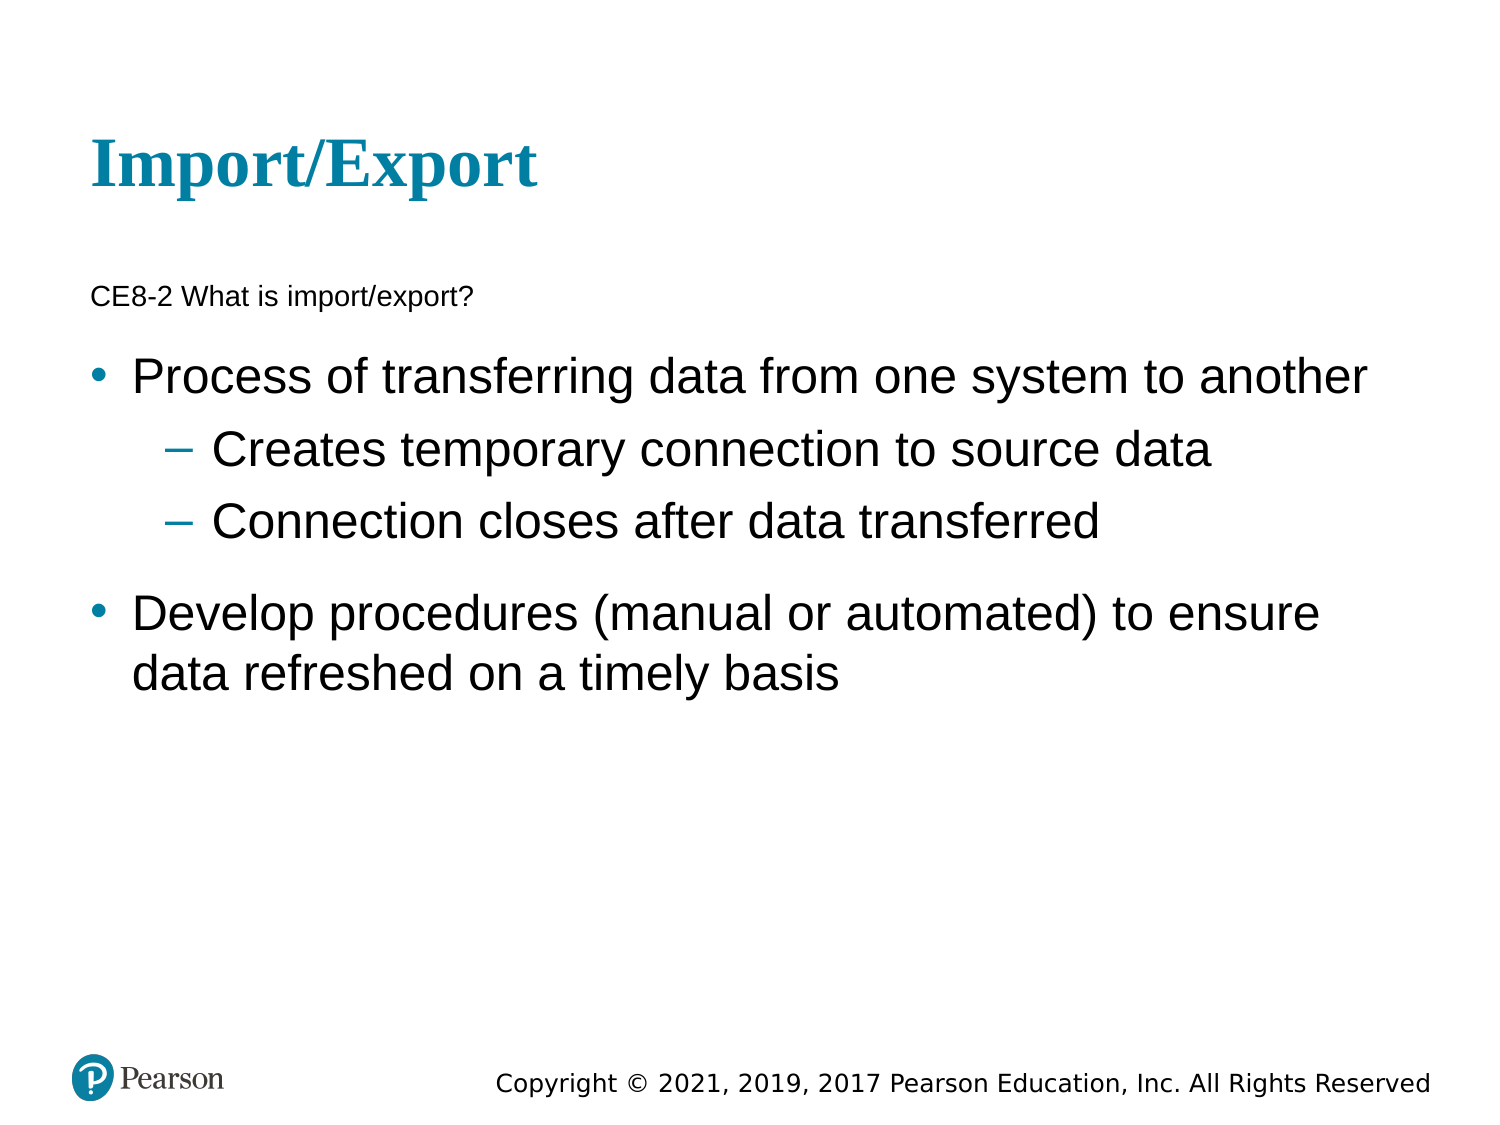

# Import/Export
CE 8-2 What is import/export?
Process of transferring data from one system to another
Creates temporary connection to source data
Connection closes after data transferred
Develop procedures (manual or automated) to ensure data refreshed on a timely basis